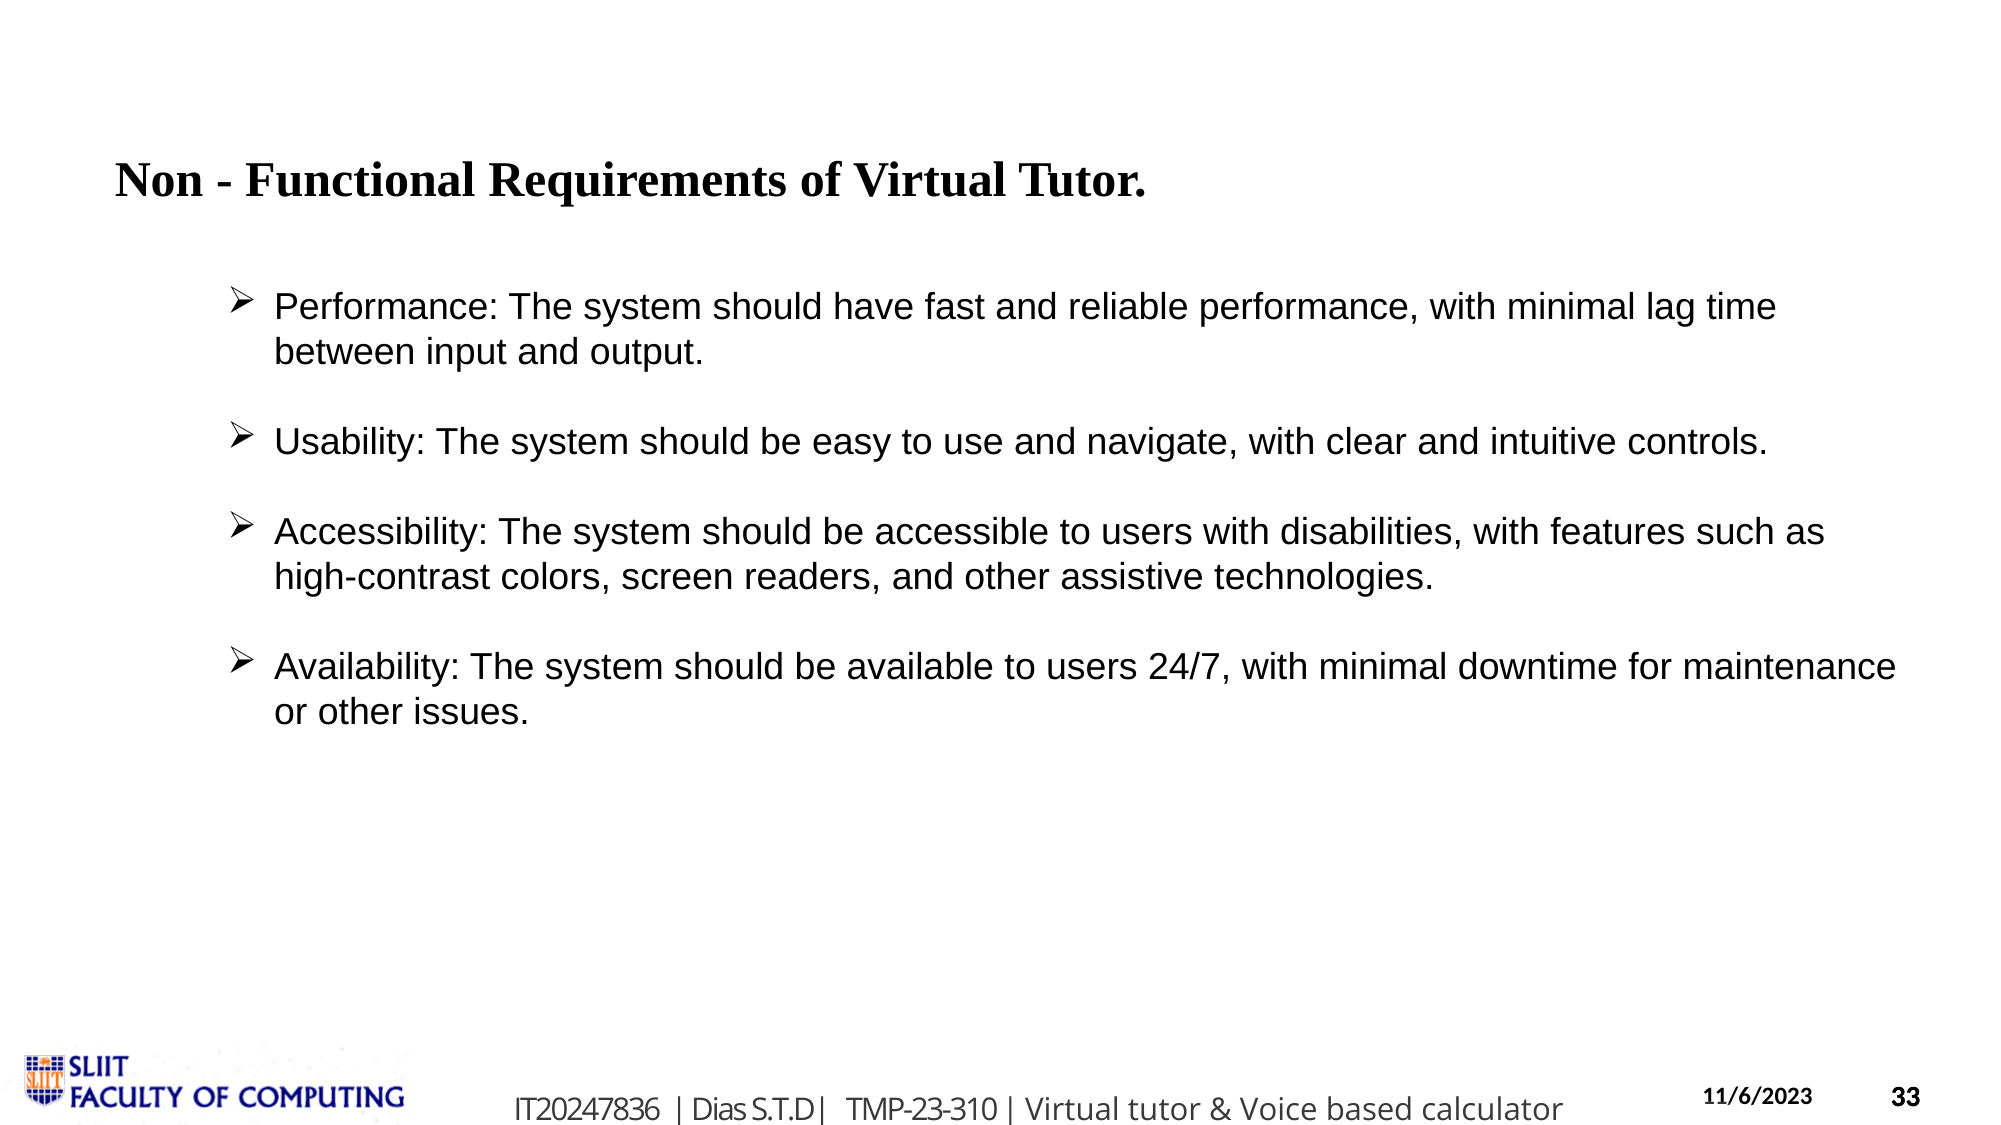

Non - Functional Requirements of Virtual Tutor.
Performance: The system should have fast and reliable performance, with minimal lag time between input and output.

Usability: The system should be easy to use and navigate, with clear and intuitive controls.

Accessibility: The system should be accessible to users with disabilities, with features such as high-contrast colors, screen readers, and other assistive technologies.

Availability: The system should be available to users 24/7, with minimal downtime for maintenance or other issues.

IT20247836  | Dias S.T.D|   TMP-23-310 | Virtual tutor & Voice based calculator